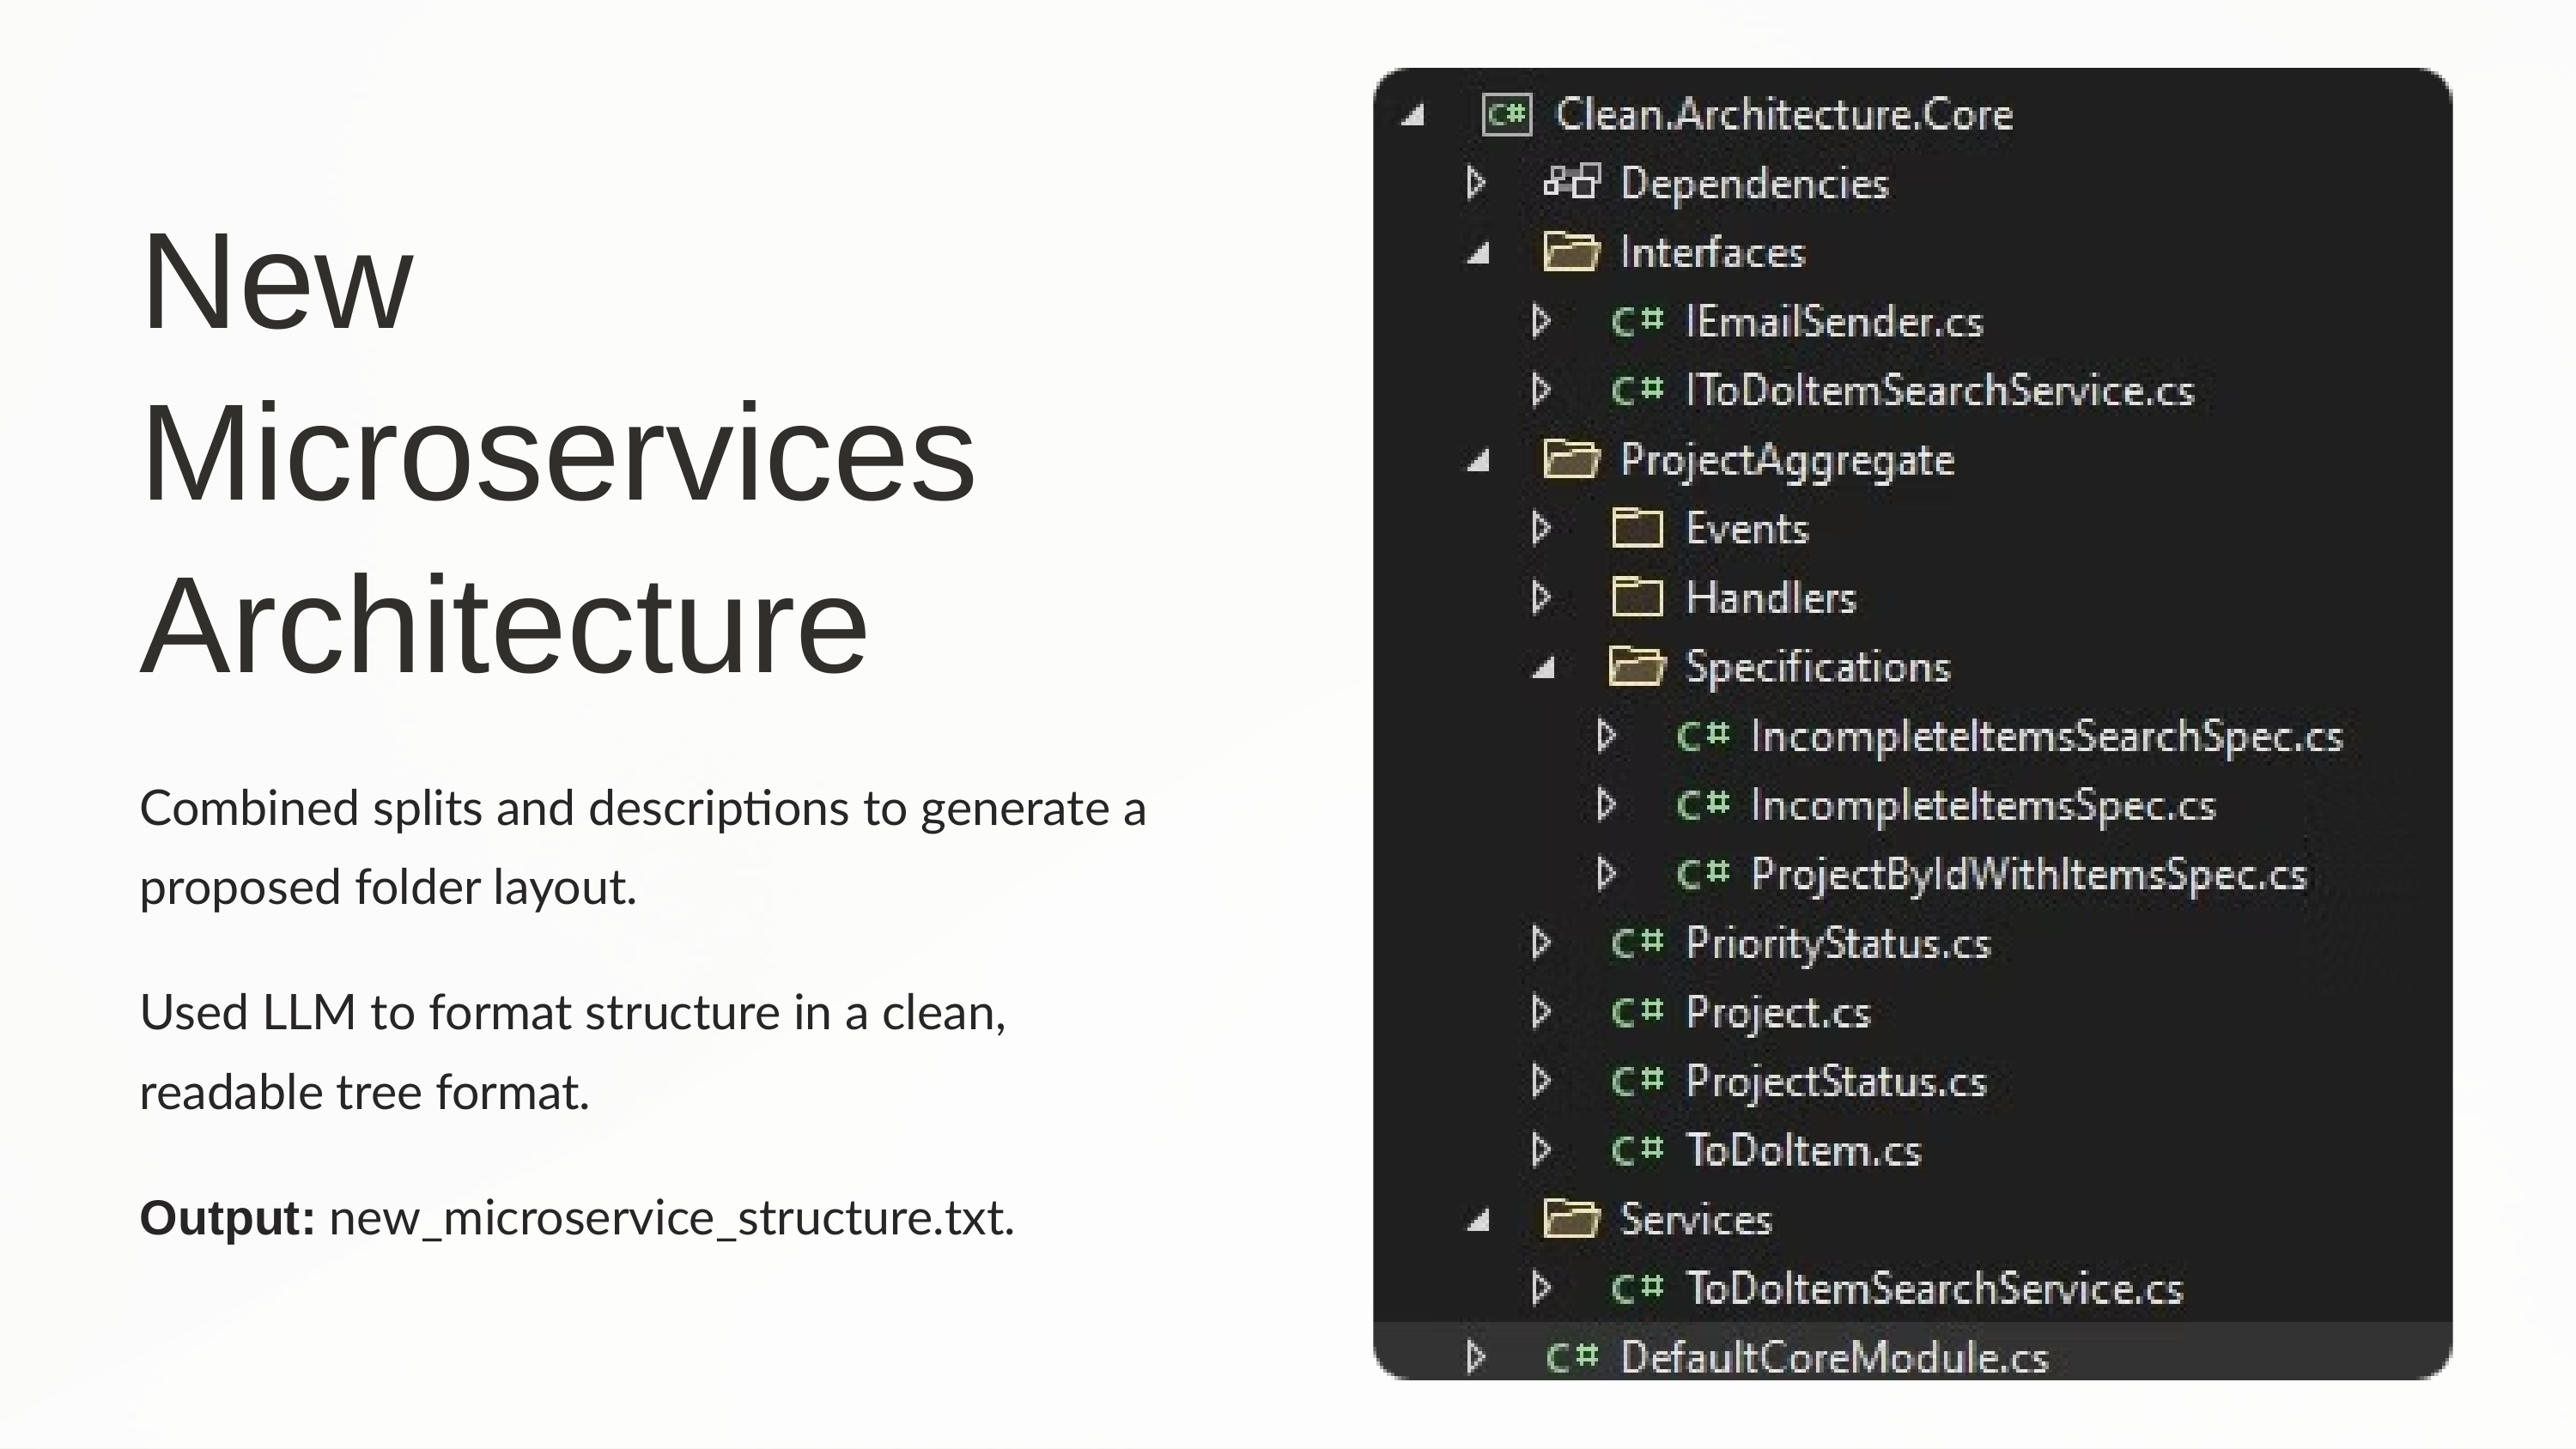

New Microservices Architecture

Combined splits and descriptions to generate a proposed folder layout.

Used LLM to format structure in a clean, readable tree format.

Output: new_microservice_structure.txt.